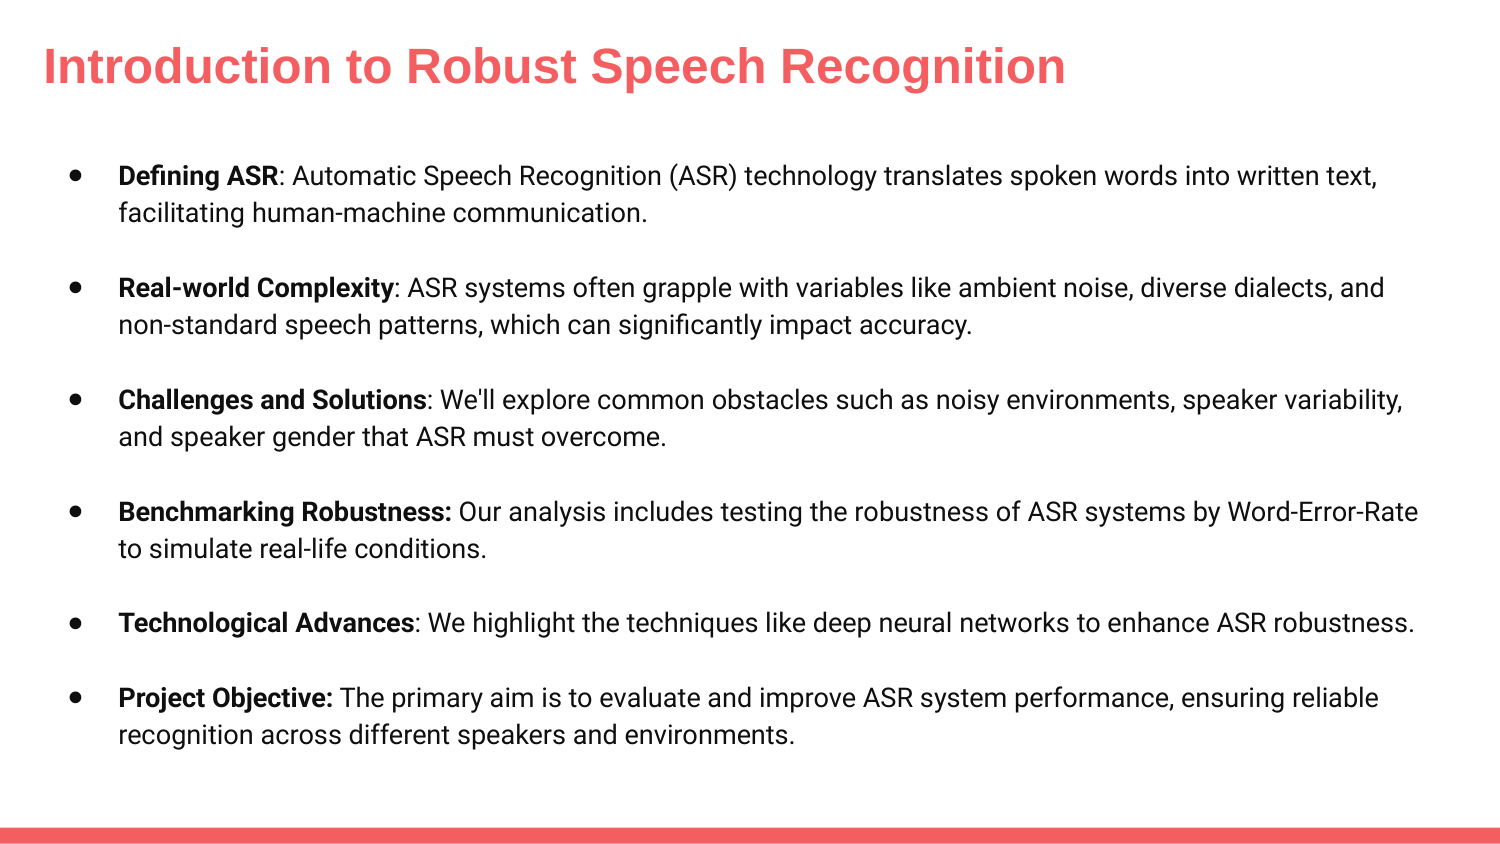

# Introduction to Robust Speech Recognition
Defining ASR: Automatic Speech Recognition (ASR) technology translates spoken words into written text, facilitating human-machine communication.

Real-world Complexity: ASR systems often grapple with variables like ambient noise, diverse dialects, and non-standard speech patterns, which can significantly impact accuracy.

Challenges and Solutions: We'll explore common obstacles such as noisy environments, speaker variability, and speaker gender that ASR must overcome.

Benchmarking Robustness: Our analysis includes testing the robustness of ASR systems by Word-Error-Rate to simulate real-life conditions.

Technological Advances: We highlight the techniques like deep neural networks to enhance ASR robustness.

Project Objective: The primary aim is to evaluate and improve ASR system performance, ensuring reliable recognition across different speakers and environments.